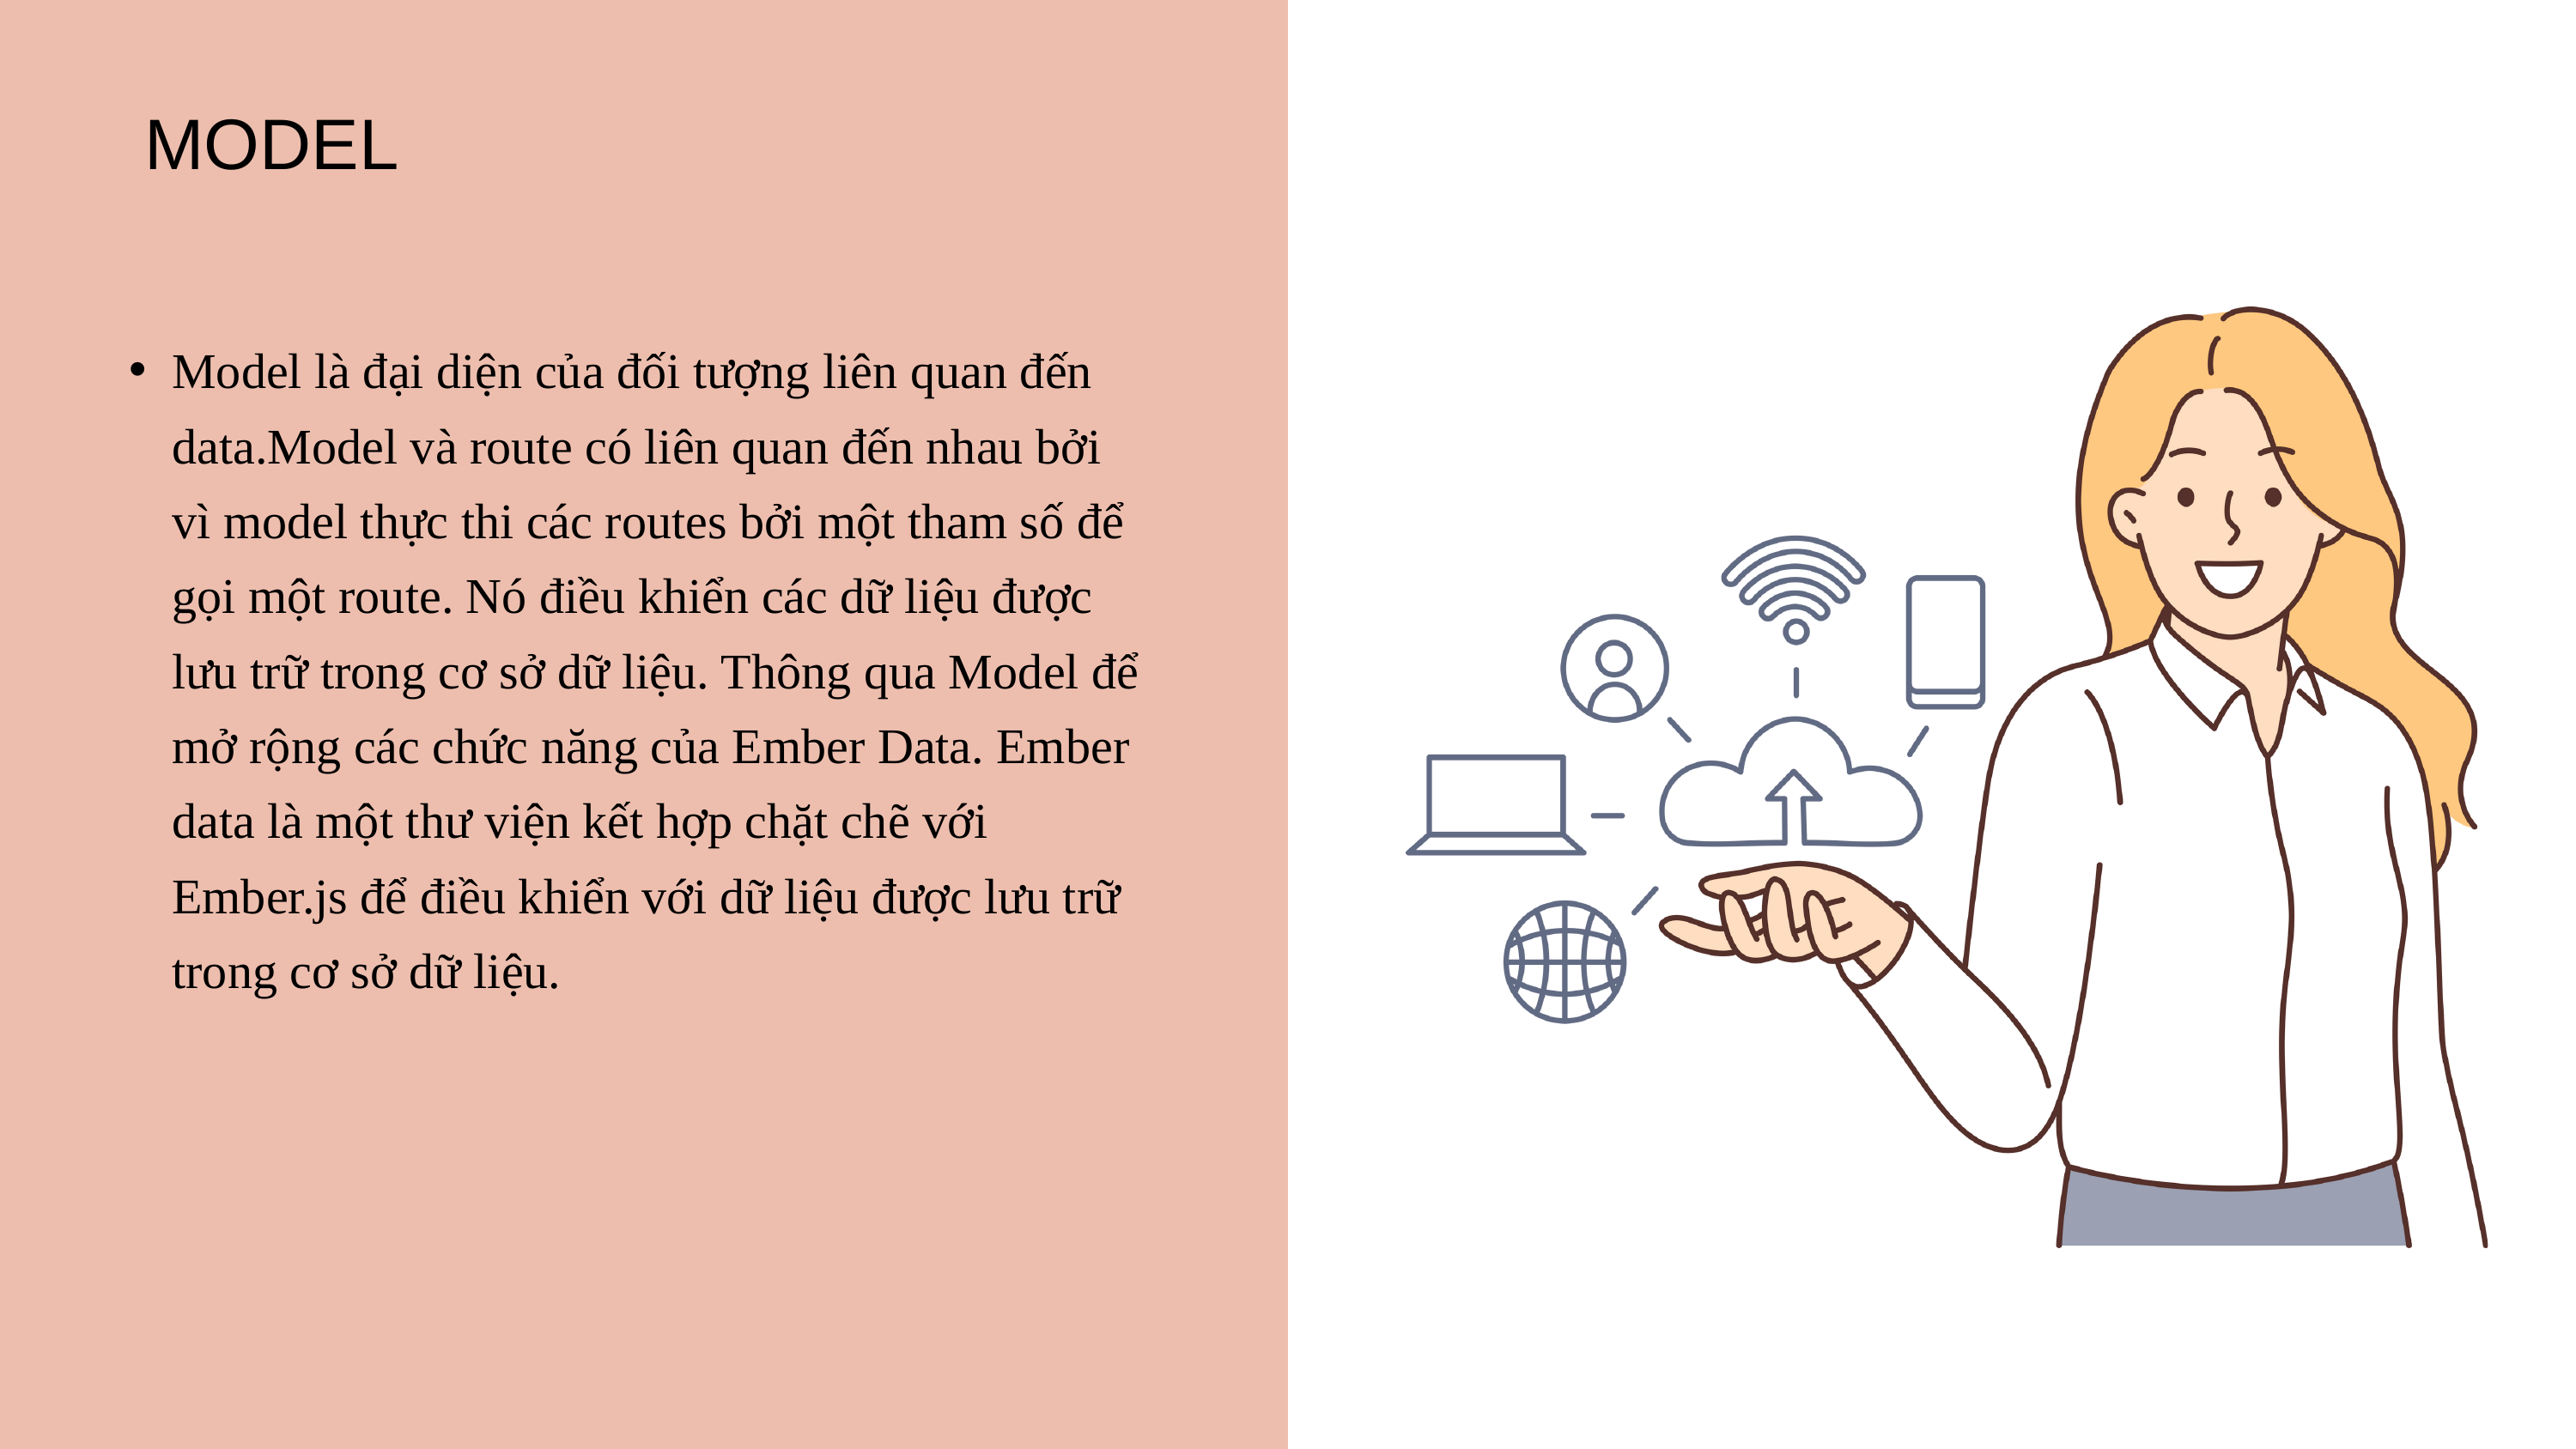

MODEL

Model là đại diện của đối tượng liên quan đến data.Model và route có liên quan đến nhau bởi vì model thực thi các routes bởi một tham số để gọi một route. Nó điều khiển các dữ liệu được lưu trữ trong cơ sở dữ liệu. Thông qua Model để mở rộng các chức năng của Ember Data. Ember data là một thư viện kết hợp chặt chẽ với Ember.js để điều khiển với dữ liệu được lưu trữ trong cơ sở dữ liệu.